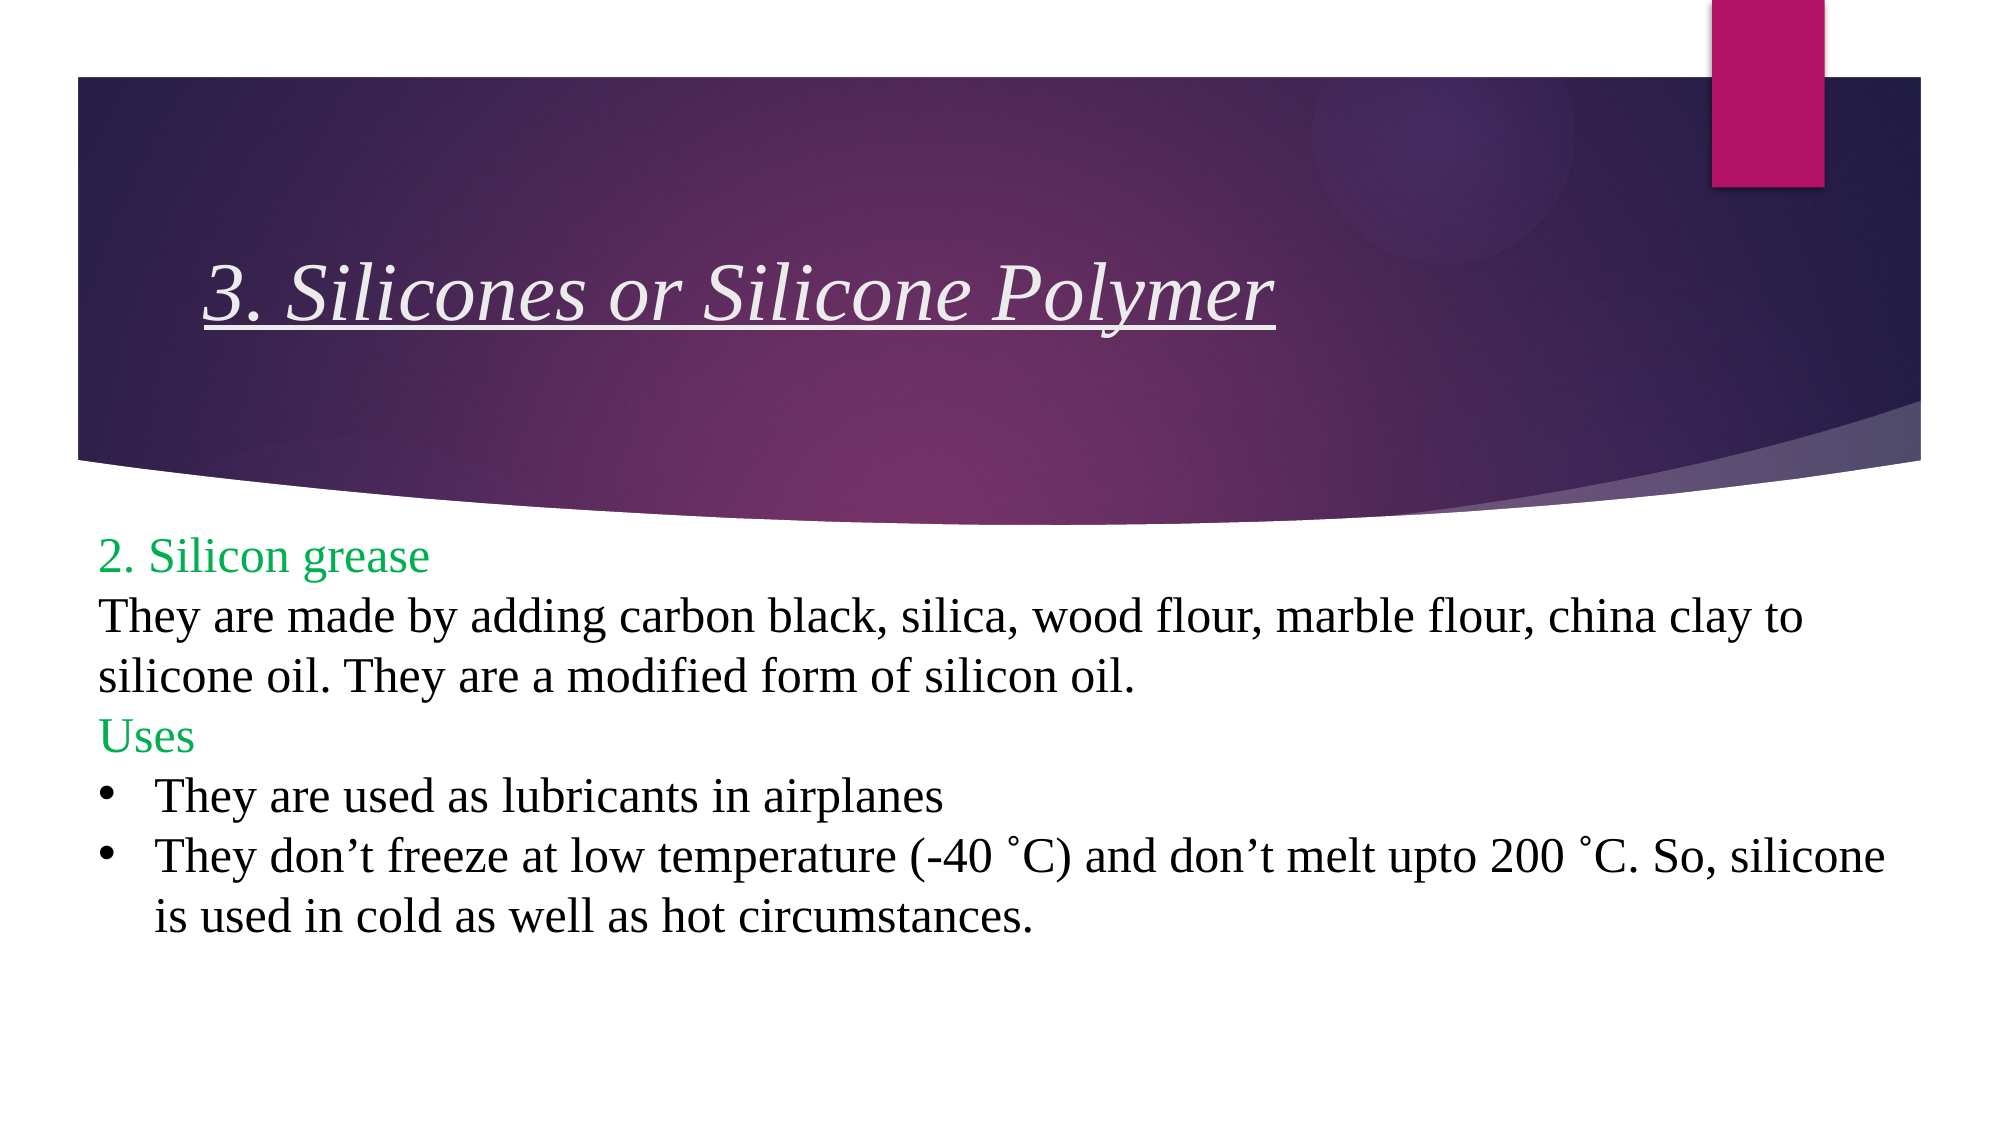

# 3. Silicones or Silicone Polymer
2. Silicon grease
They are made by adding carbon black, silica, wood flour, marble flour, china clay to silicone oil. They are a modified form of silicon oil.
Uses
They are used as lubricants in airplanes
They don’t freeze at low temperature (-40 ˚C) and don’t melt upto 200 ˚C. So, silicone is used in cold as well as hot circumstances.